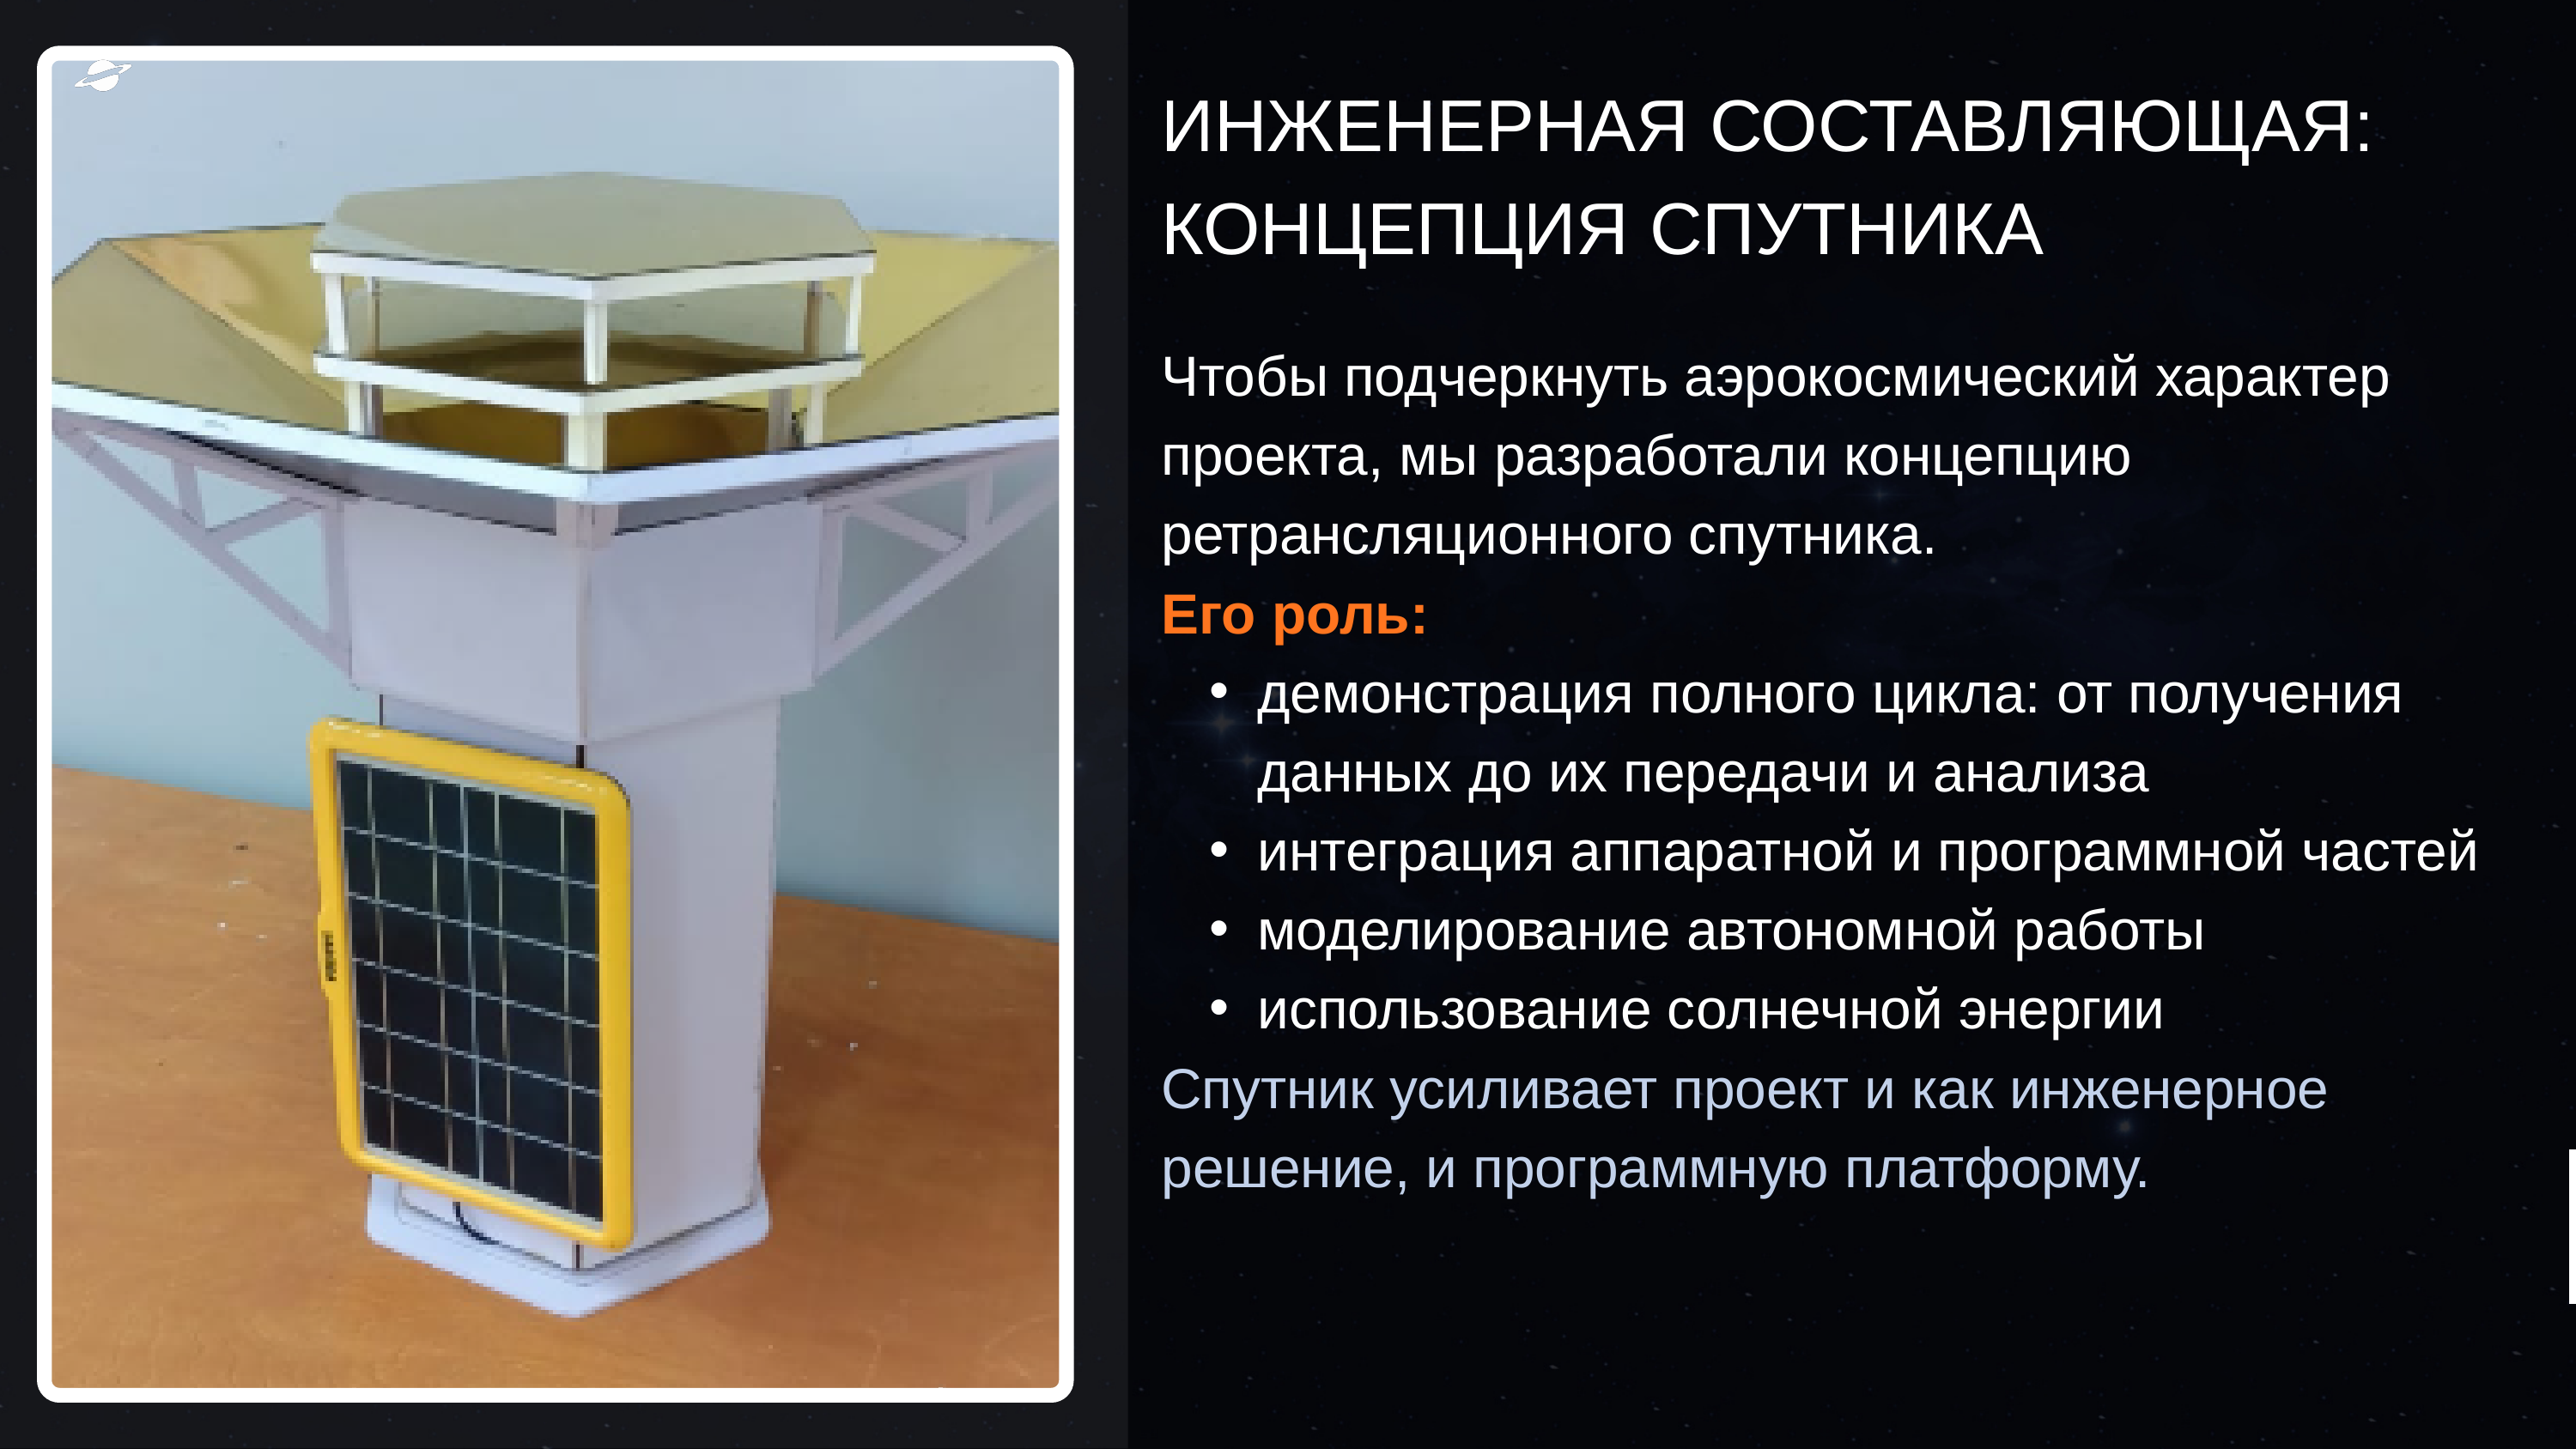

ИНЖЕНЕРНАЯ СОСТАВЛЯЮЩАЯ: КОНЦЕПЦИЯ СПУТНИКА
Чтобы подчеркнуть аэрокосмический характер проекта, мы разработали концепцию ретрансляционного спутника.
Его роль:
демонстрация полного цикла: от получения  данных до их передачи и анализа
интеграция аппаратной и программной частей
моделирование автономной работы
использование солнечной энергии
Спутник усиливает проект и как инженерное решение, и программную платформу.